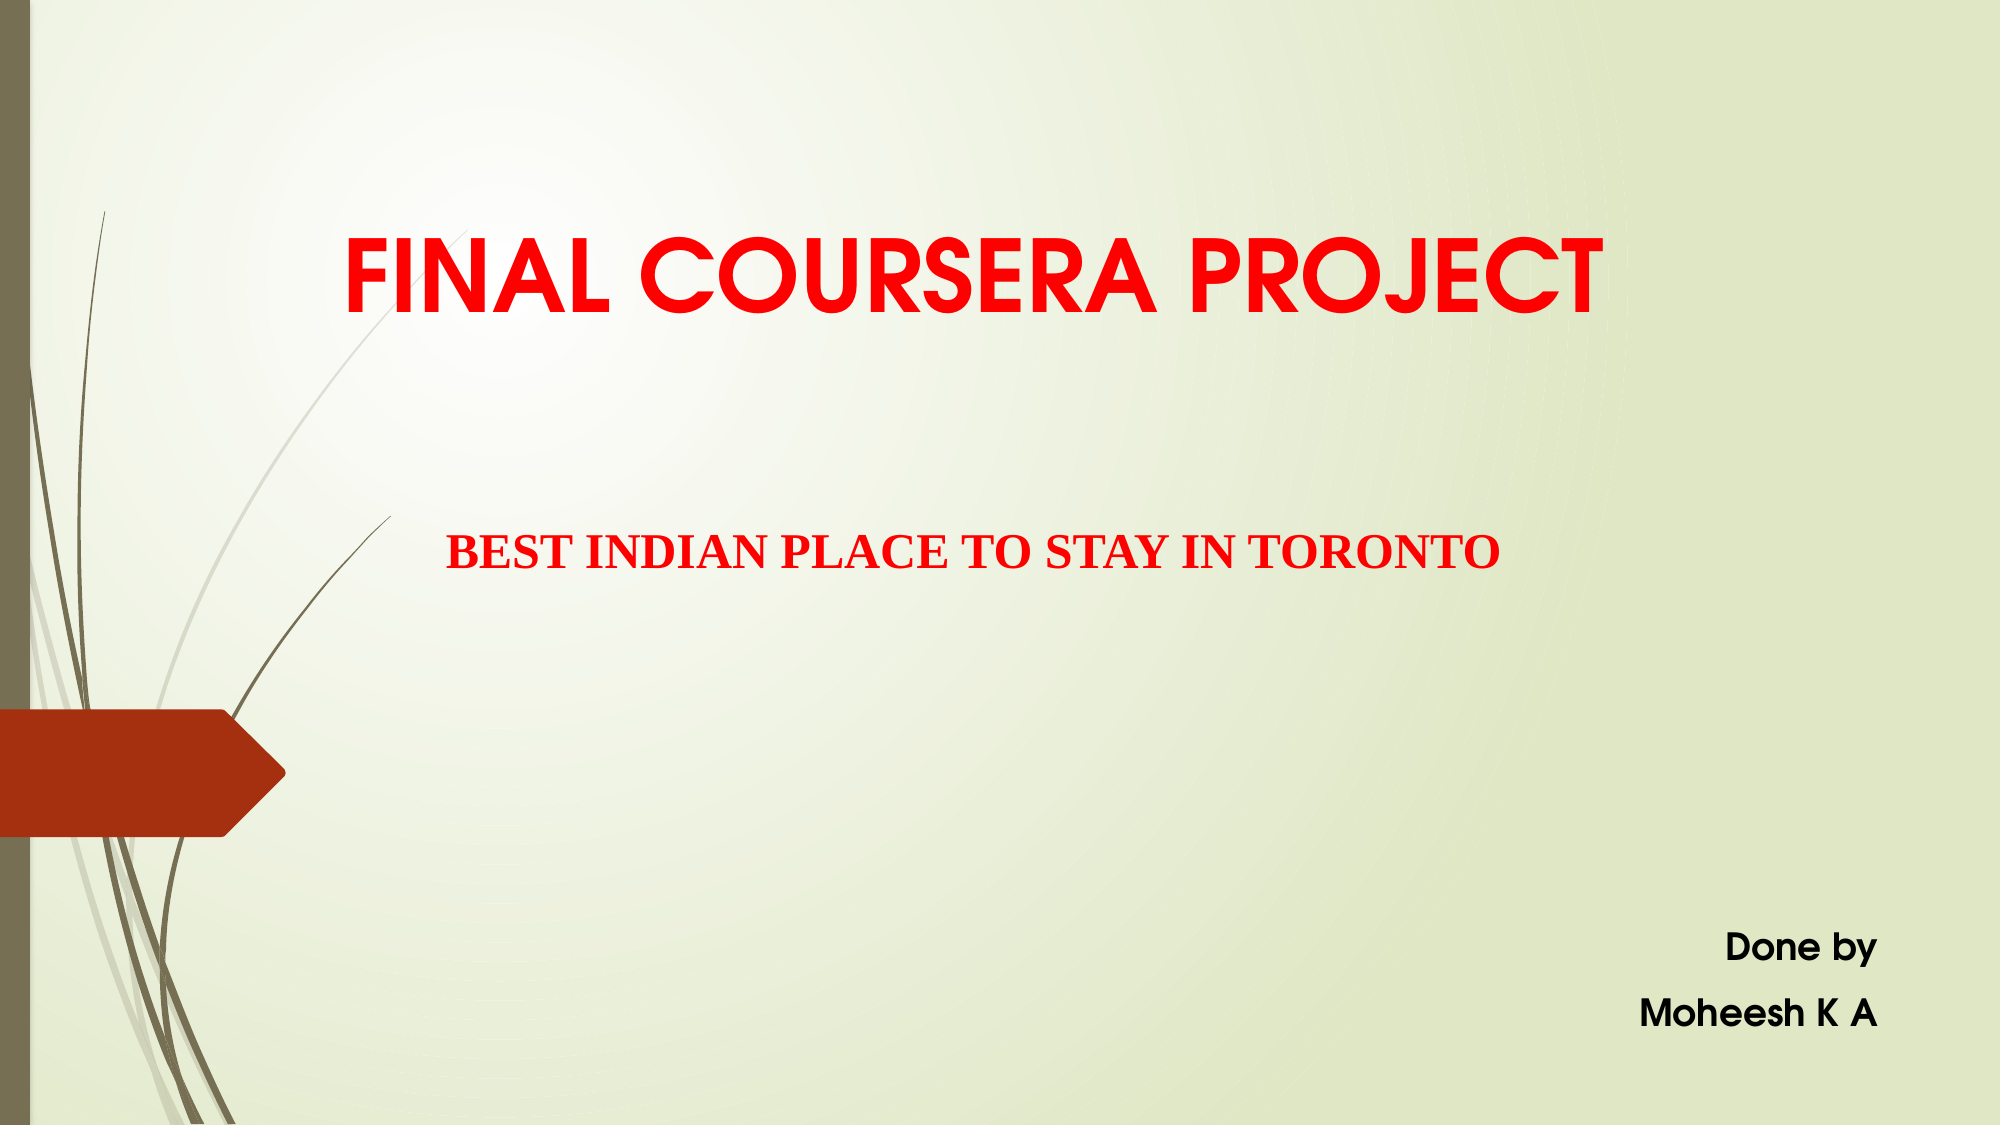

# FINAL COURSERA PROJECT
BEST INDIAN PLACE TO STAY IN TORONTO

Done by
Moheesh K A